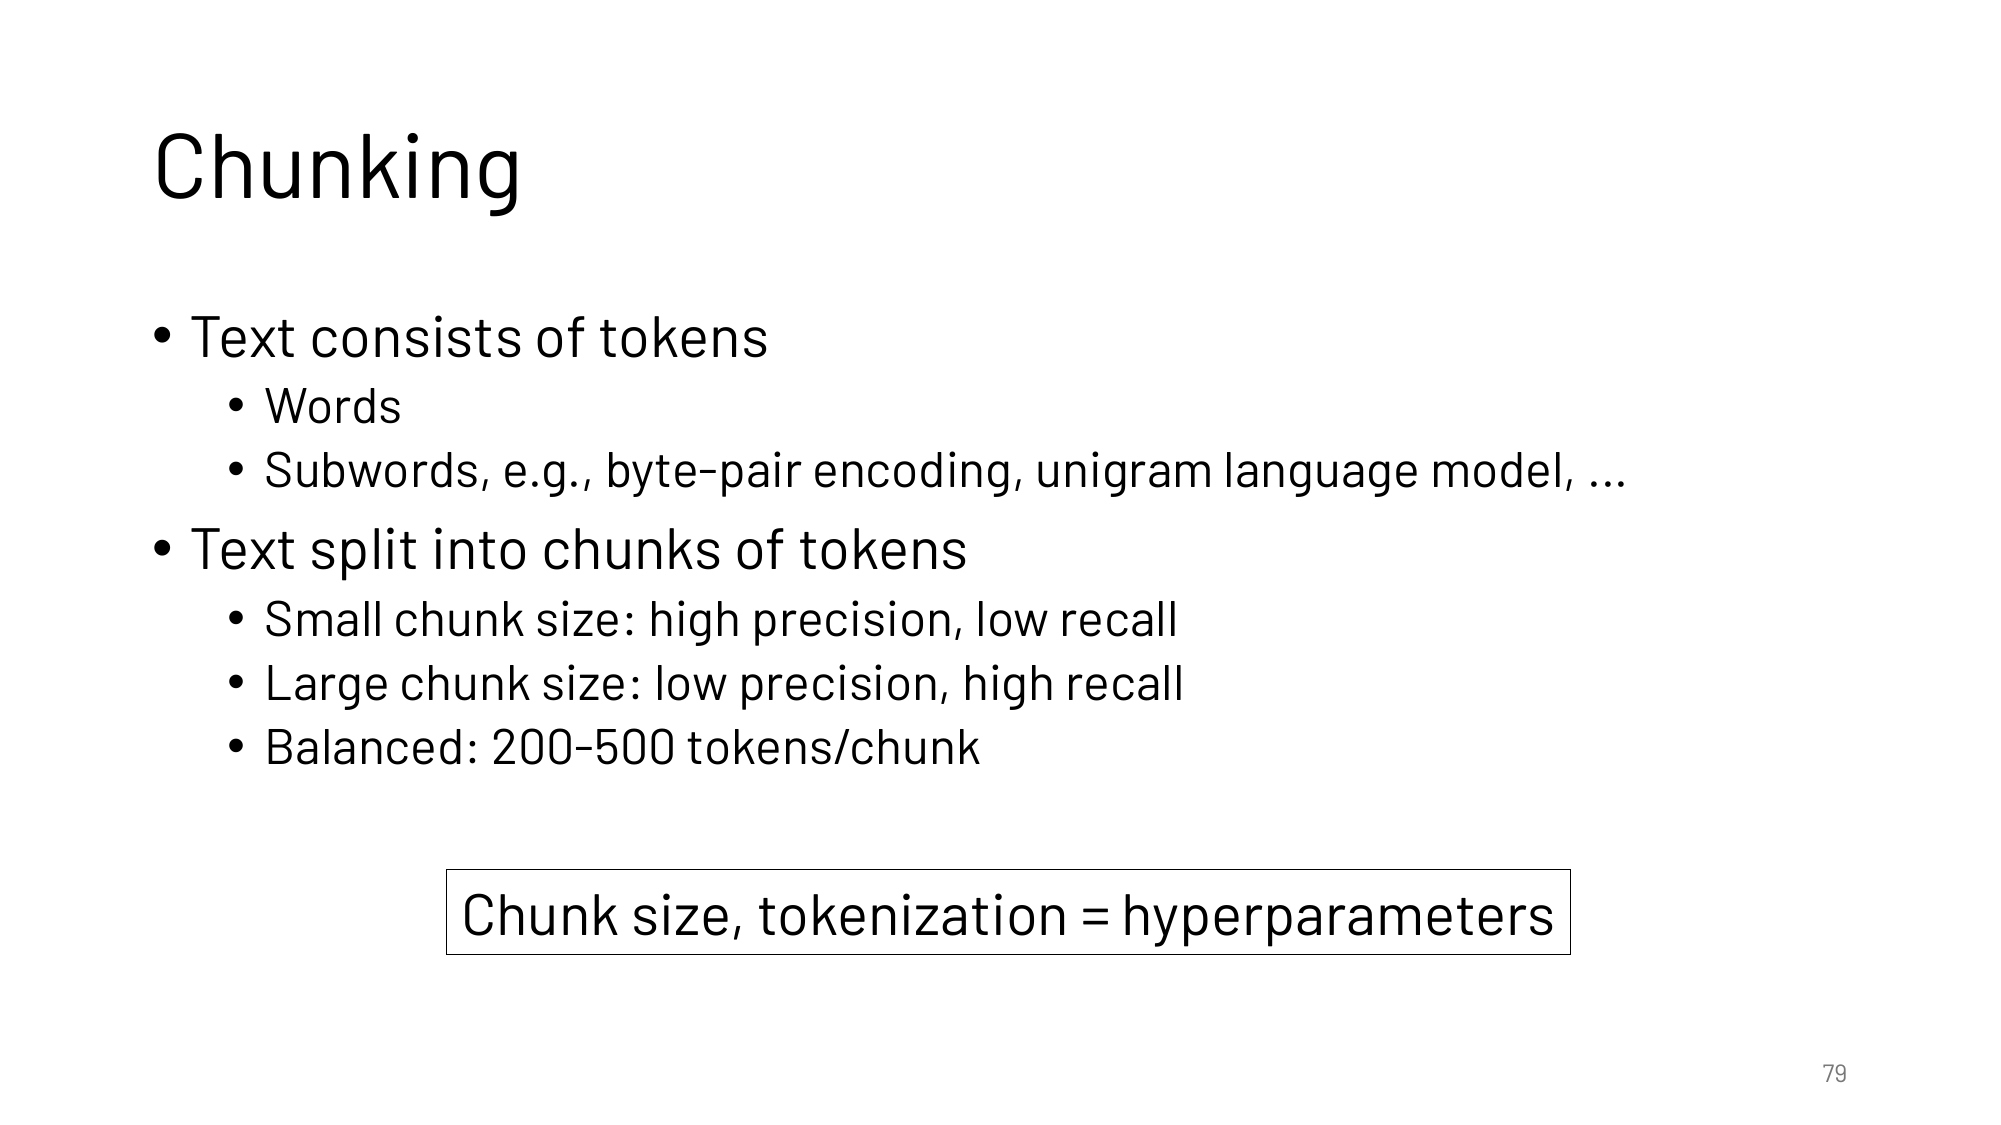

# Chunking
Text consists of tokens
Words
Subwords, e.g., byte-pair encoding, unigram language model, ...
Text split into chunks of tokens
Small chunk size: high precision, low recall
Large chunk size: low precision, high recall
Balanced: 200-500 tokens/chunk
Chunk size, tokenization = hyperparameters
79